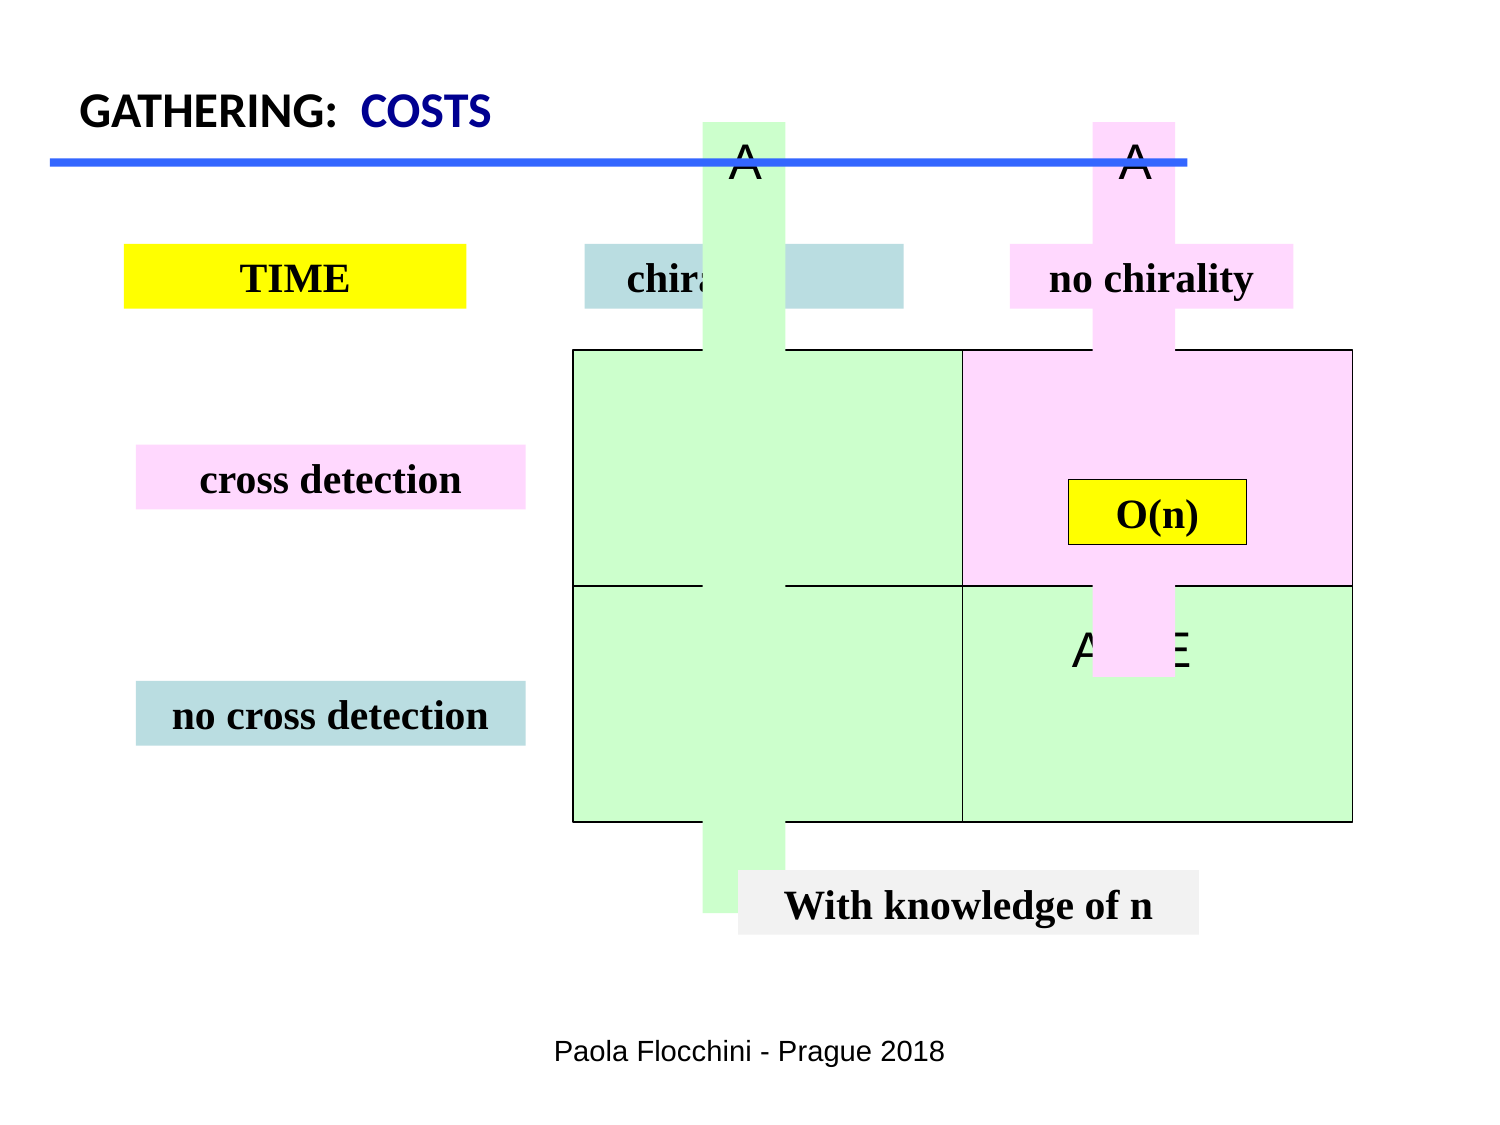

GATHERING:  COSTS

TIME
  chirality
no chirality
LOOK

 A

 A
cross detection
O(n)

 A

A  \ E
no cross detection
With knowledge of n

Paola Flocchini - Prague 2018